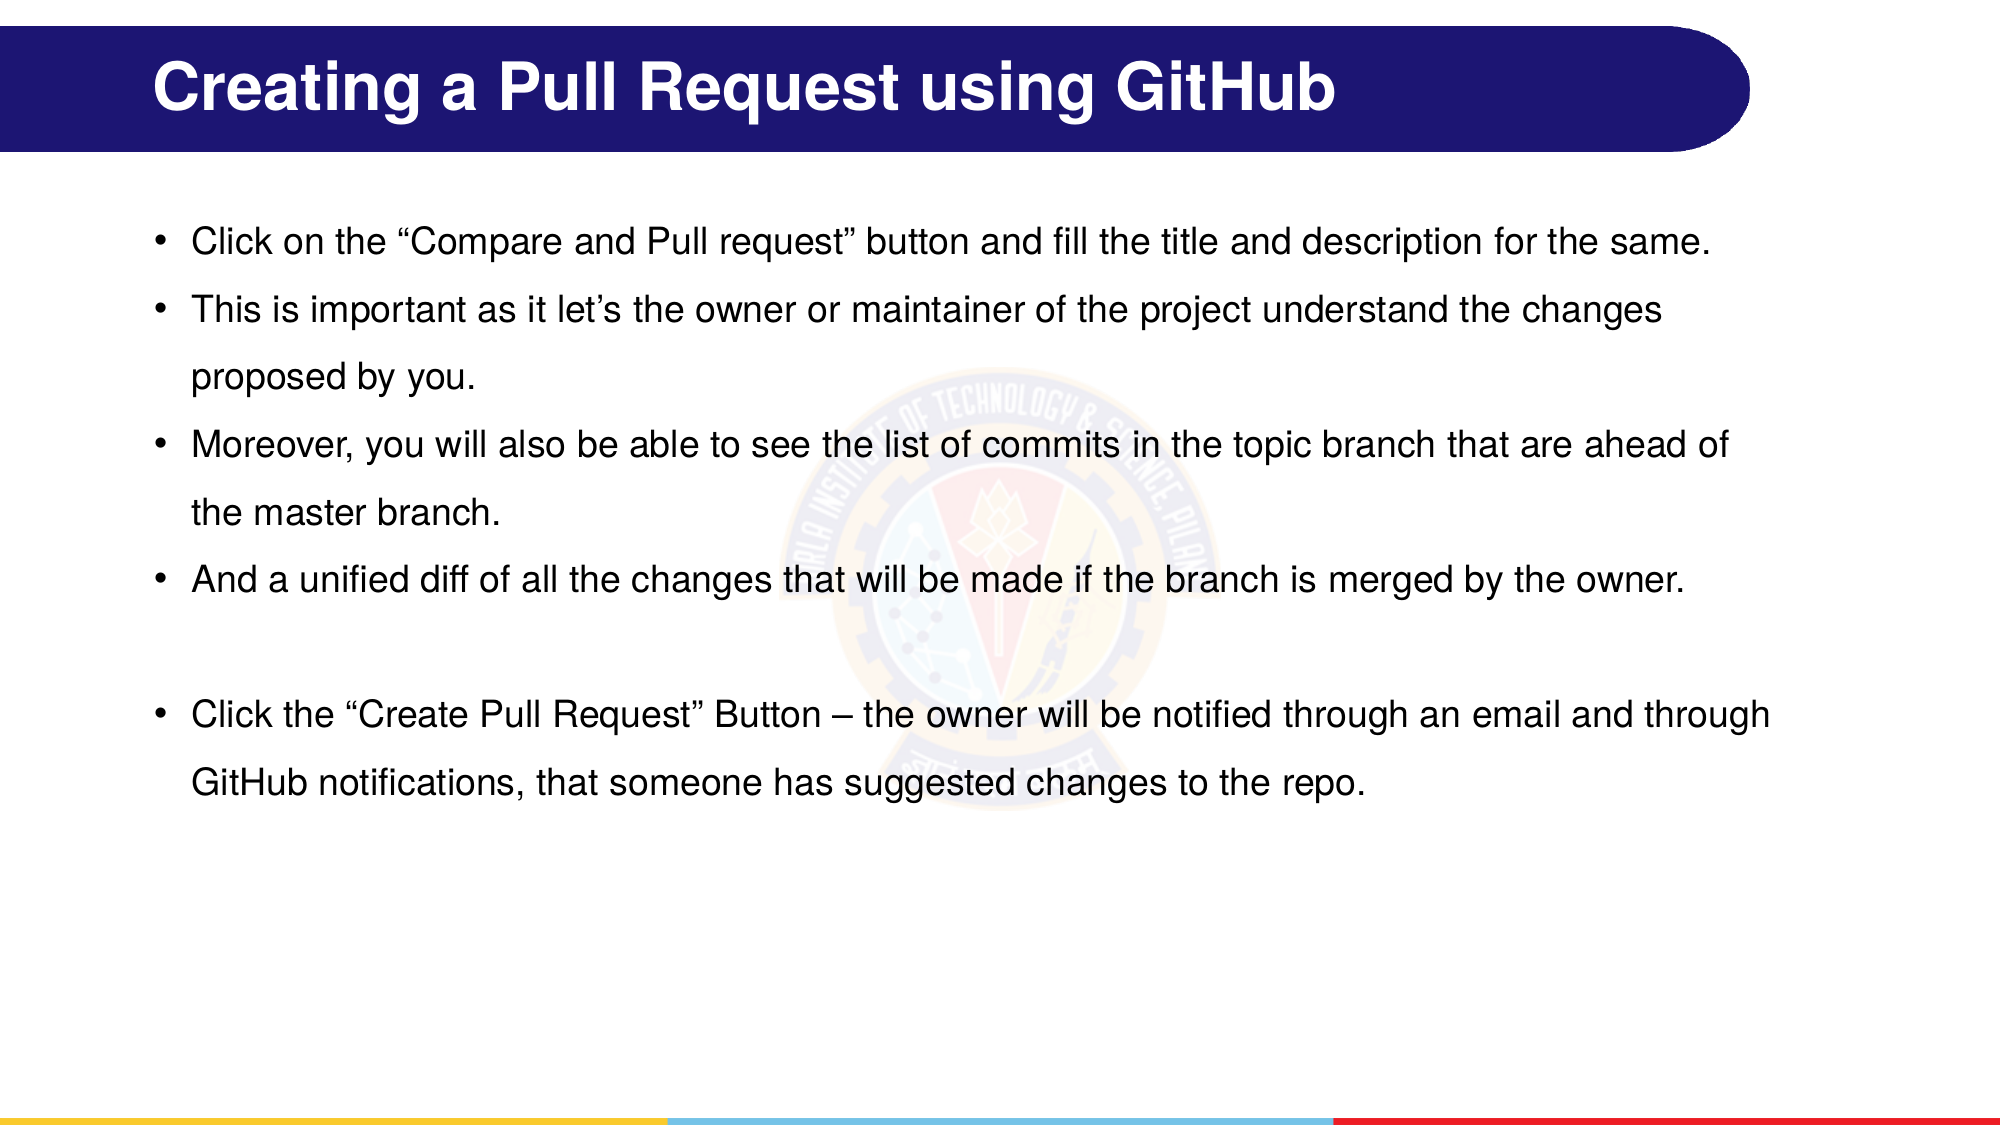

# Creating a Pull Request using GitHub
Click on the “Compare and Pull request” button and fill the title and description for the same.
This is important as it let’s the owner or maintainer of the project understand the changes proposed by you.
Moreover, you will also be able to see the list of commits in the topic branch that are ahead of the master branch.
And a unified diff of all the changes that will be made if the branch is merged by the owner.

Click the “Create Pull Request” Button – the owner will be notified through an email and through GitHub notifications, that someone has suggested changes to the repo.